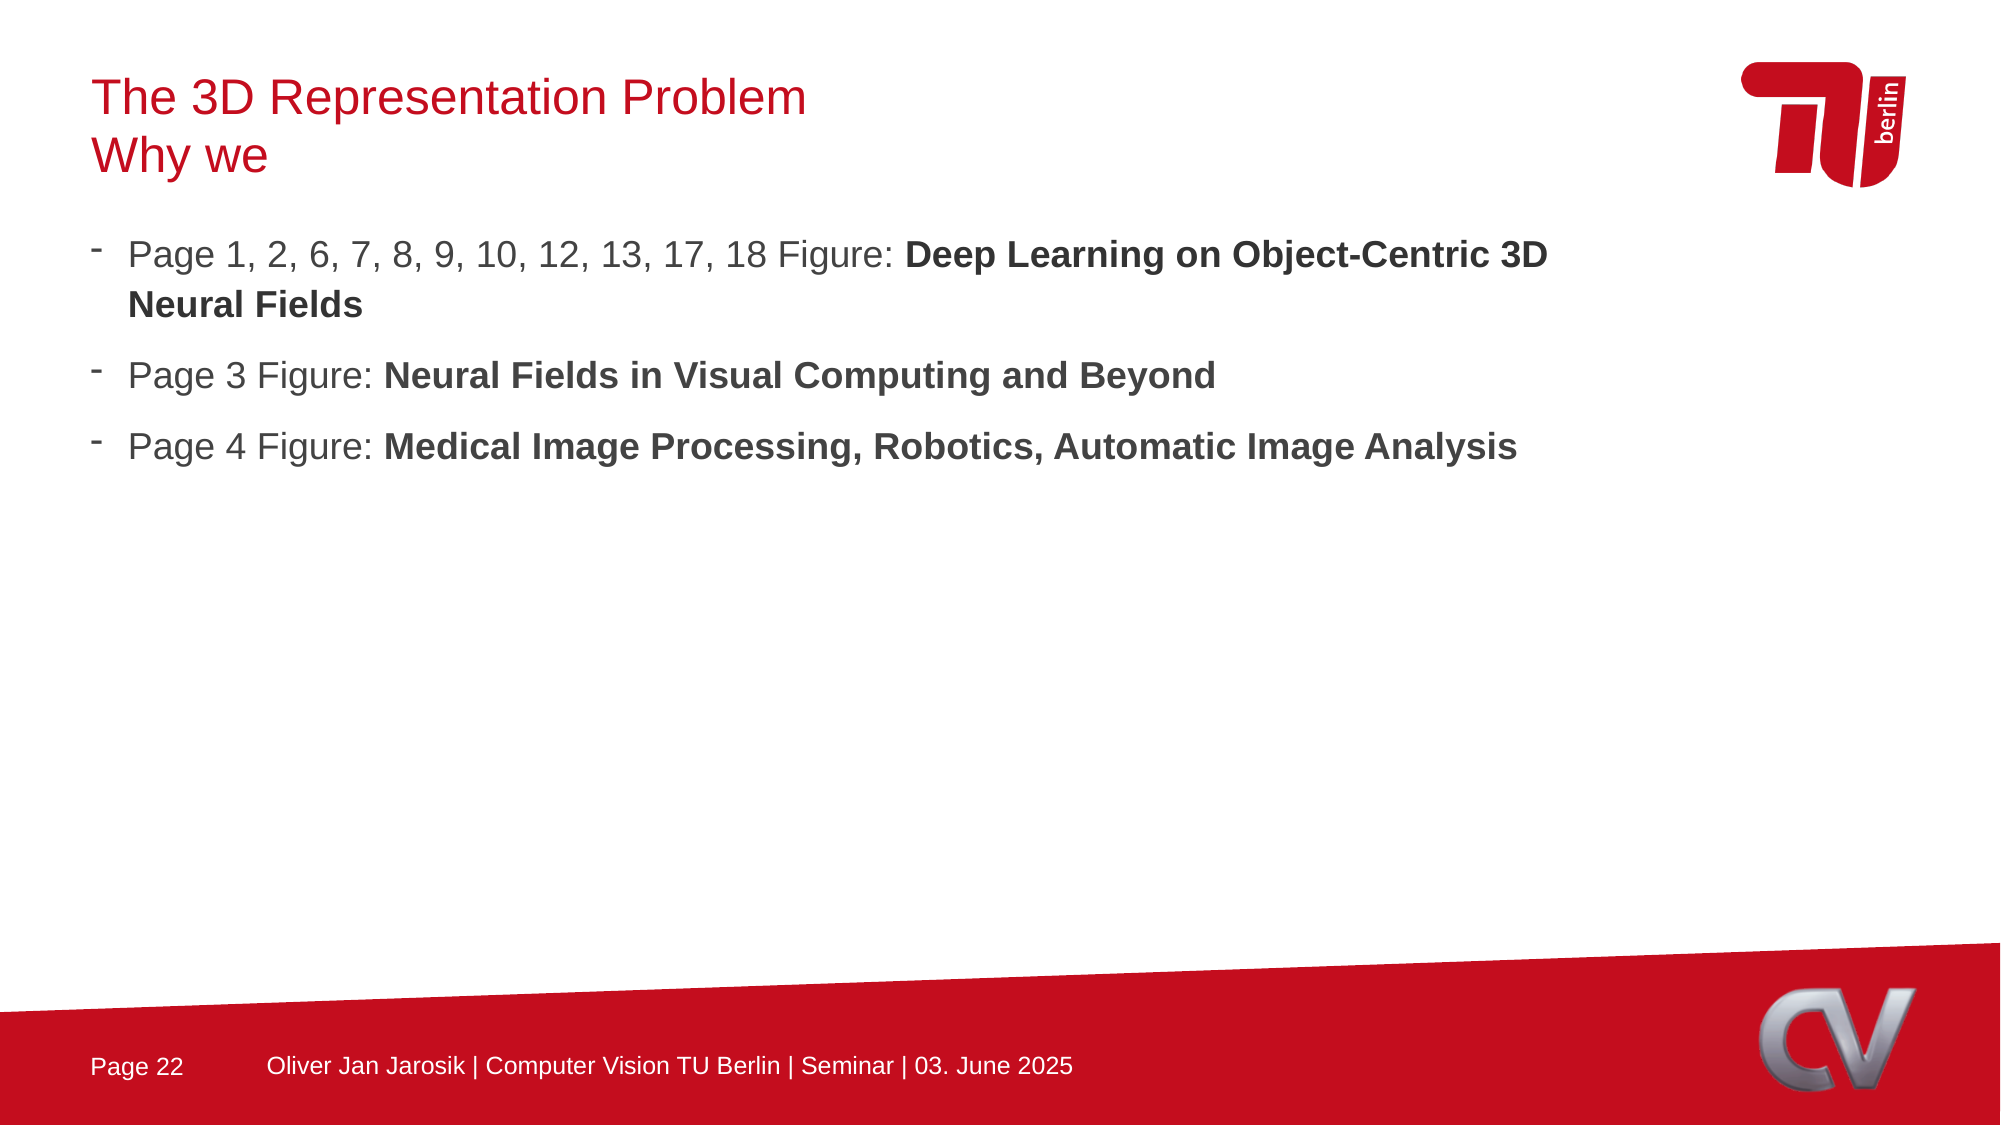

The 3D Representation Problem
Why we
Page 1, 2, 6, 7, 8, 9, 10, 12, 13, 17, 18 Figure: Deep Learning on Object-Centric 3D Neural Fields
Page 3 Figure: Neural Fields in Visual Computing and Beyond
Page 4 Figure: Medical Image Processing, Robotics, Automatic Image Analysis